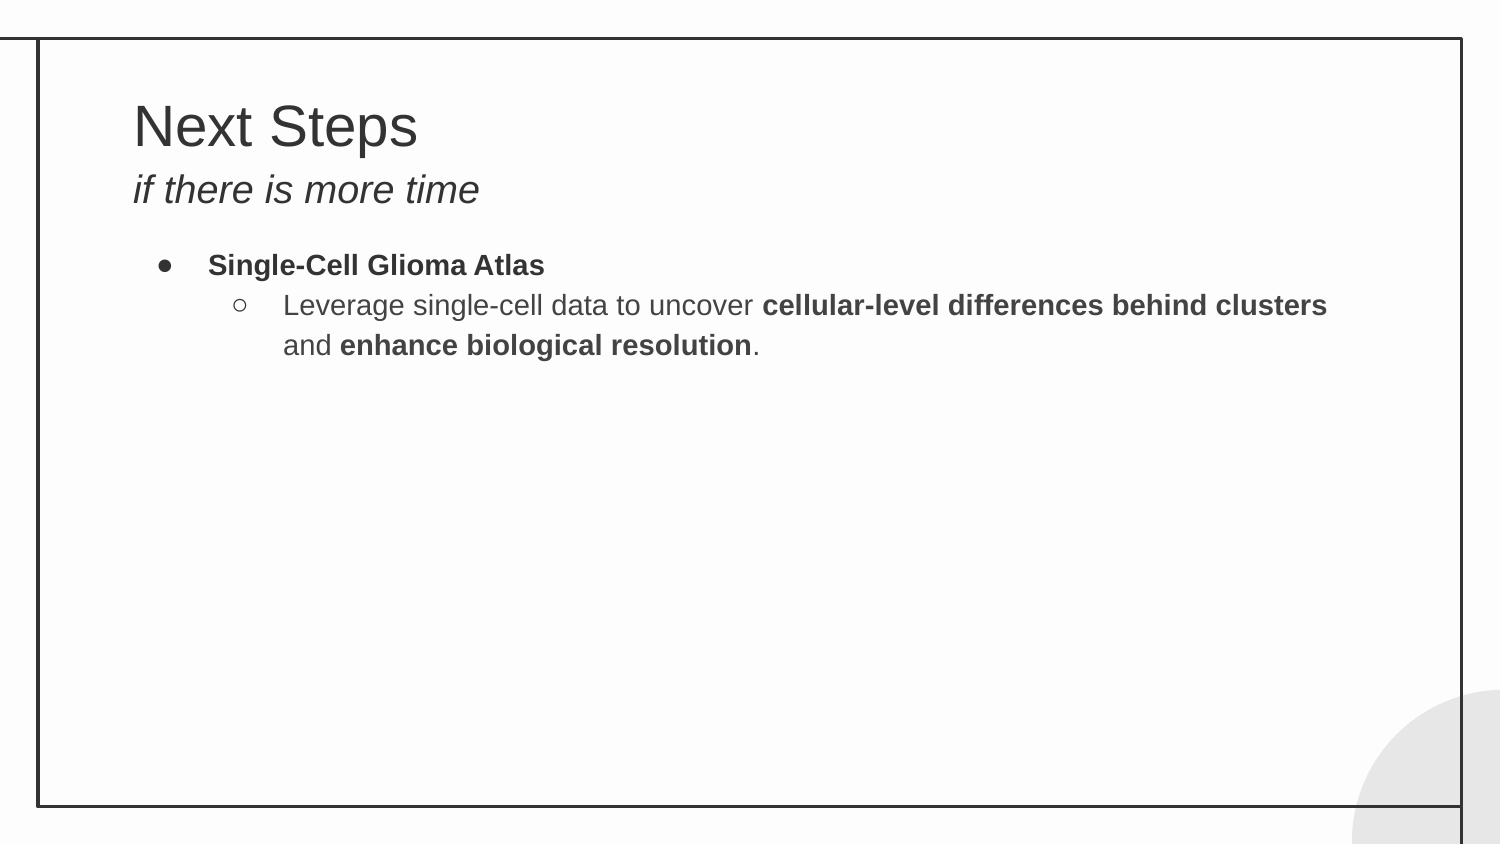

Next Steps
if there is more time
Single-Cell Glioma Atlas
Leverage single-cell data to uncover cellular-level differences behind clusters and enhance biological resolution.